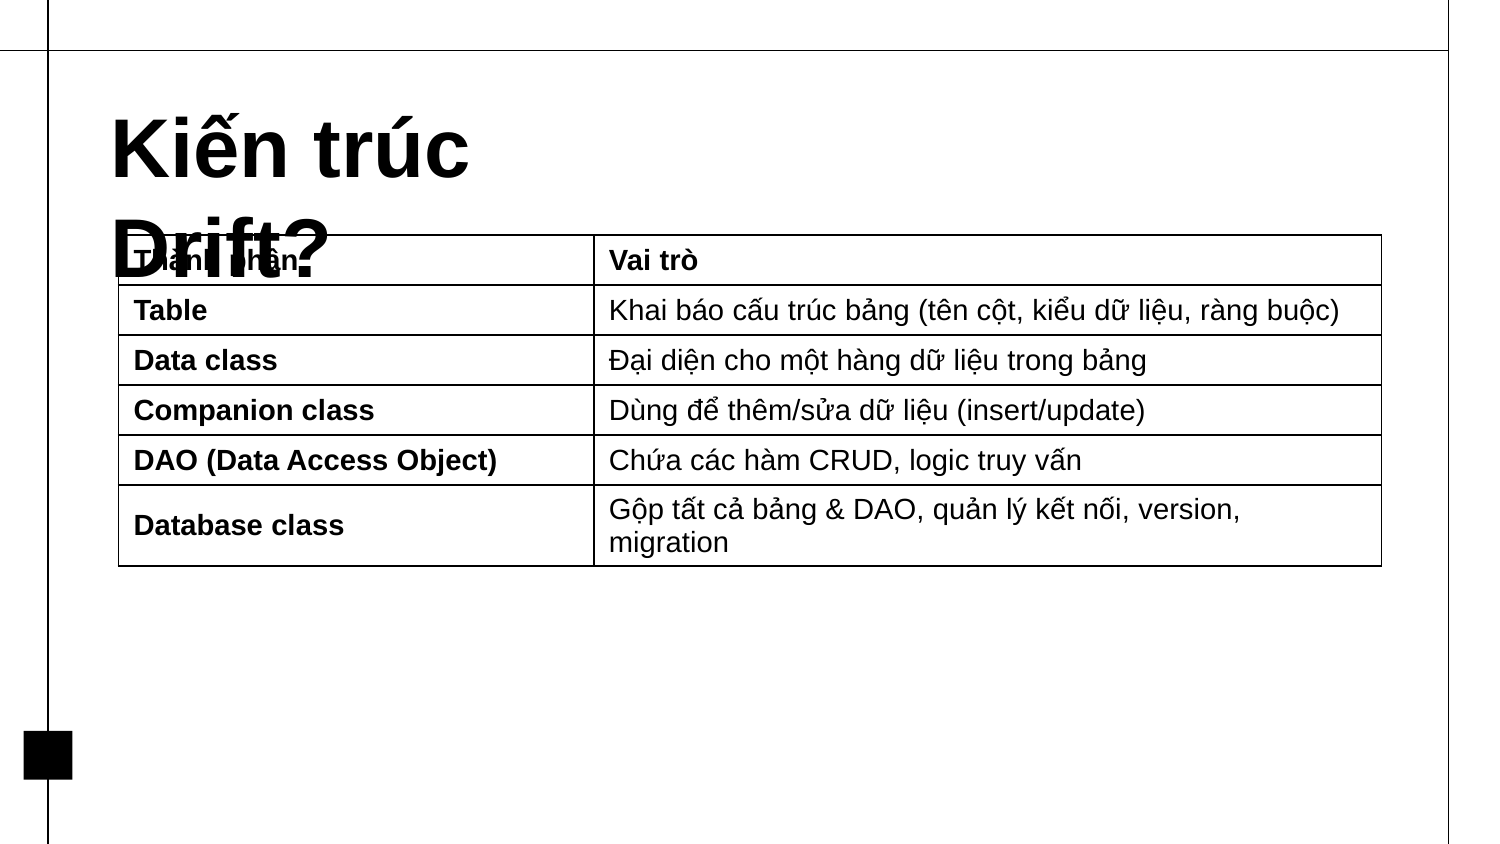

# Kiến trúc Drift?
| Thành phần | Vai trò |
| --- | --- |
| Table | Khai báo cấu trúc bảng (tên cột, kiểu dữ liệu, ràng buộc) |
| Data class | Đại diện cho một hàng dữ liệu trong bảng |
| Companion class | Dùng để thêm/sửa dữ liệu (insert/update) |
| DAO (Data Access Object) | Chứa các hàm CRUD, logic truy vấn |
| Database class | Gộp tất cả bảng & DAO, quản lý kết nối, version, migration |